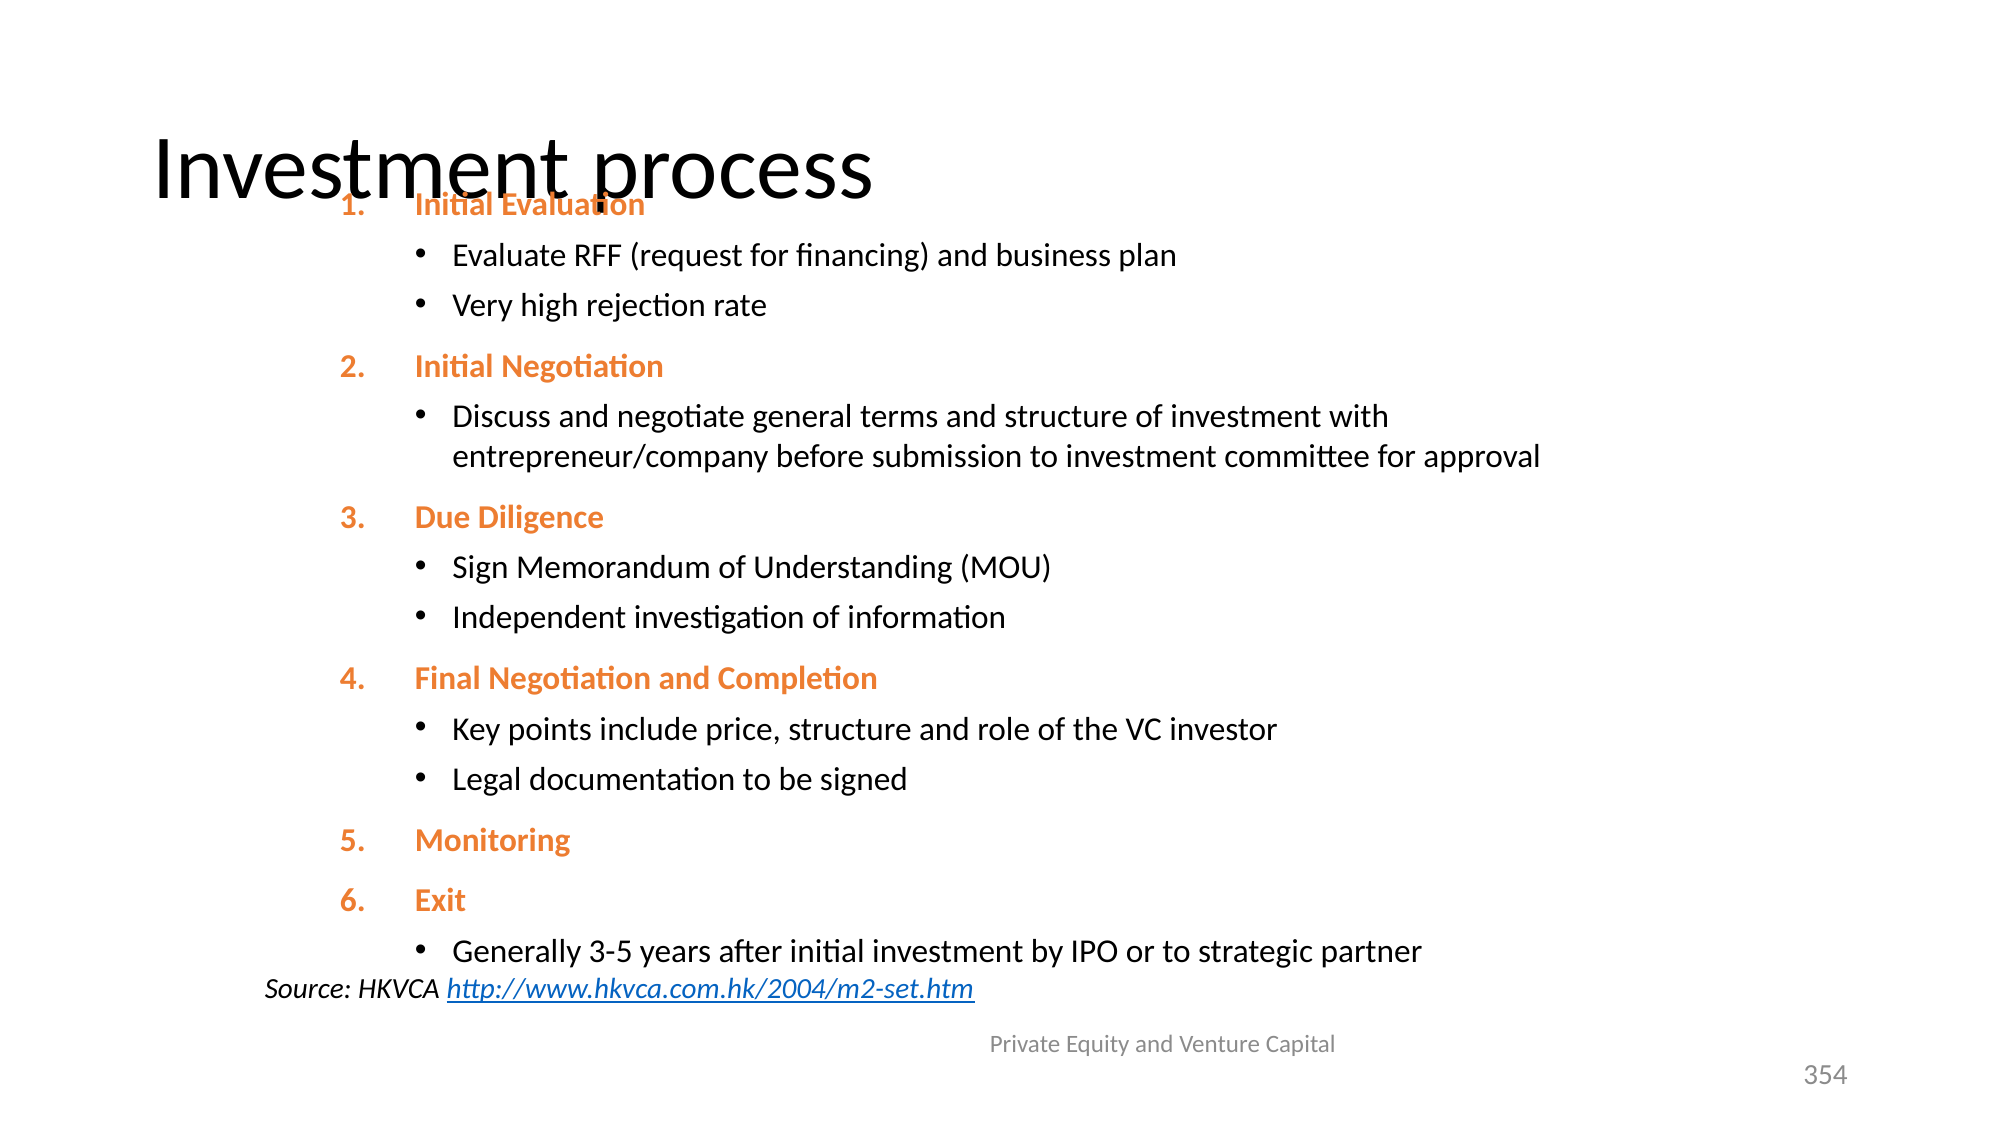

# Investment process
Initial Evaluation
Evaluate RFF (request for financing) and business plan
Very high rejection rate
Initial Negotiation
Discuss and negotiate general terms and structure of investment with entrepreneur/company before submission to investment committee for approval
Due Diligence
Sign Memorandum of Understanding (MOU)
Independent investigation of information
Final Negotiation and Completion
Key points include price, structure and role of the VC investor
Legal documentation to be signed
Monitoring
Exit
Generally 3-5 years after initial investment by IPO or to strategic partner
Source: HKVCA http://www.hkvca.com.hk/2004/m2-set.htm
Private Equity and Venture Capital
354